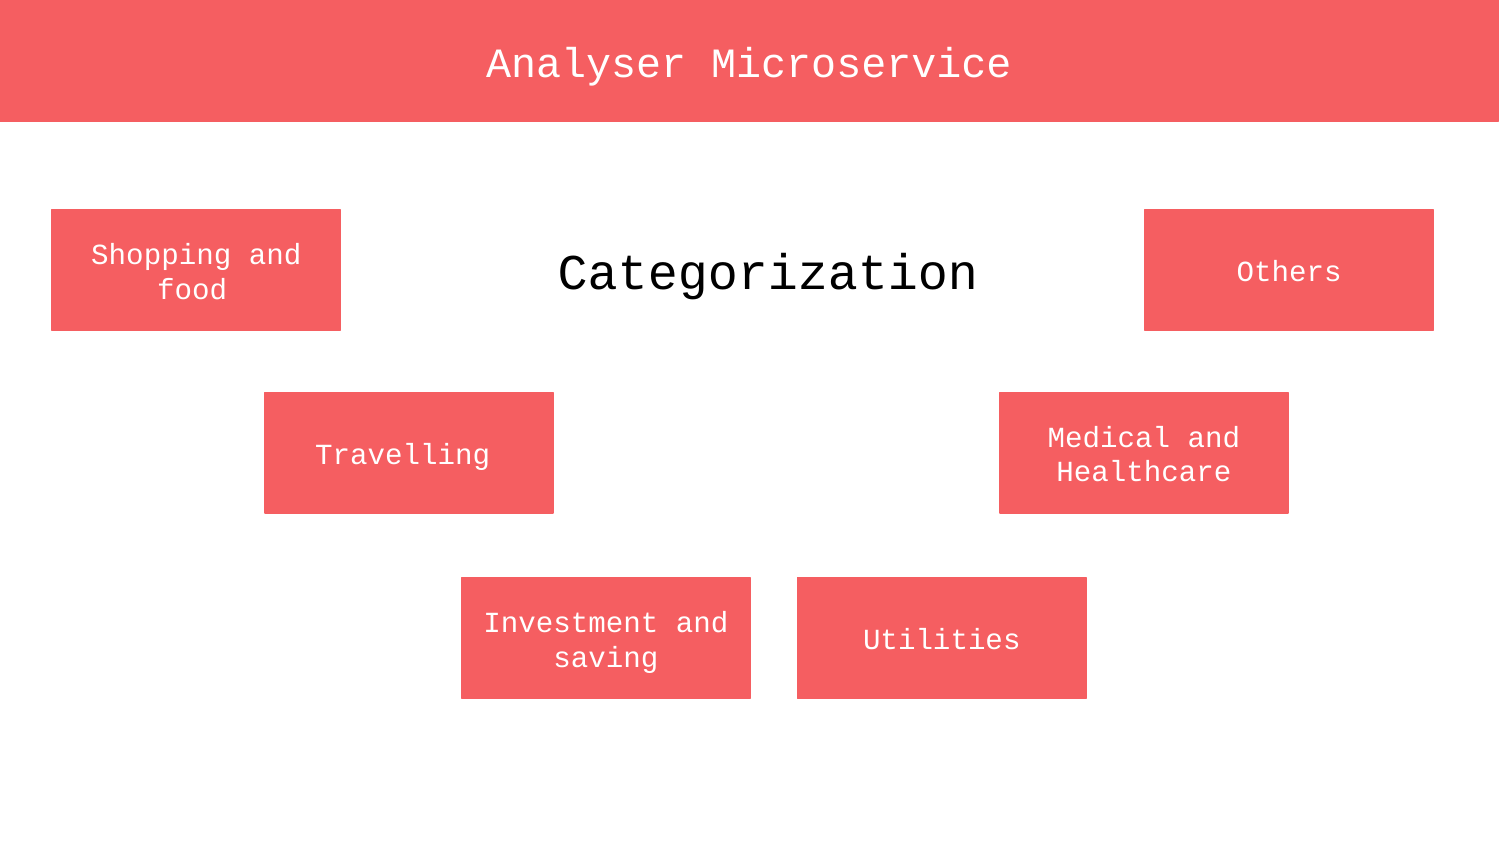

Analyser Microservice
Shopping and food
Others
Categorization
  Travelling
Medical and Healthcare
Investment and saving
Utilities